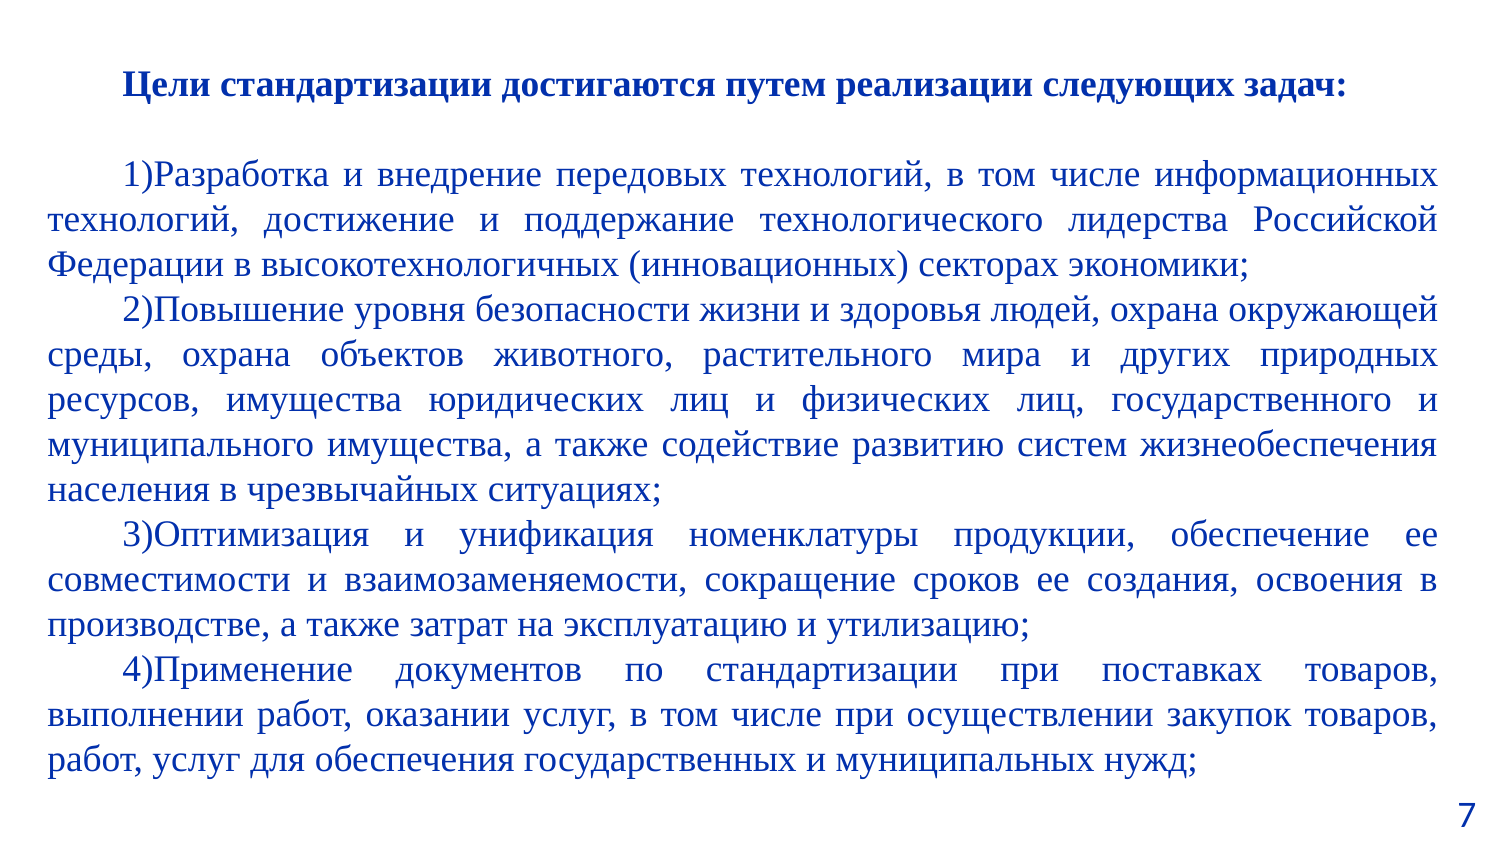

Цели стандартизации достигаются путем реализации следующих задач:

Разработка и внедрение передовых технологий, в том числе информационных технологий, достижение и поддержание технологического лидерства Российской Федерации в высокотехнологичных (инновационных) секторах экономики;
Повышение уровня безопасности жизни и здоровья людей, охрана окружающей среды, охрана объектов животного, растительного мира и других природных ресурсов, имущества юридических лиц и физических лиц, государственного и муниципального имущества, а также содействие развитию систем жизнеобеспечения населения в чрезвычайных ситуациях;
Оптимизация и унификация номенклатуры продукции, обеспечение ее совместимости и взаимозаменяемости, сокращение сроков ее создания, освоения в производстве, а также затрат на эксплуатацию и утилизацию;
Применение документов по стандартизации при поставках товаров, выполнении работ, оказании услуг, в том числе при осуществлении закупок товаров, работ, услуг для обеспечения государственных и муниципальных нужд;
    7